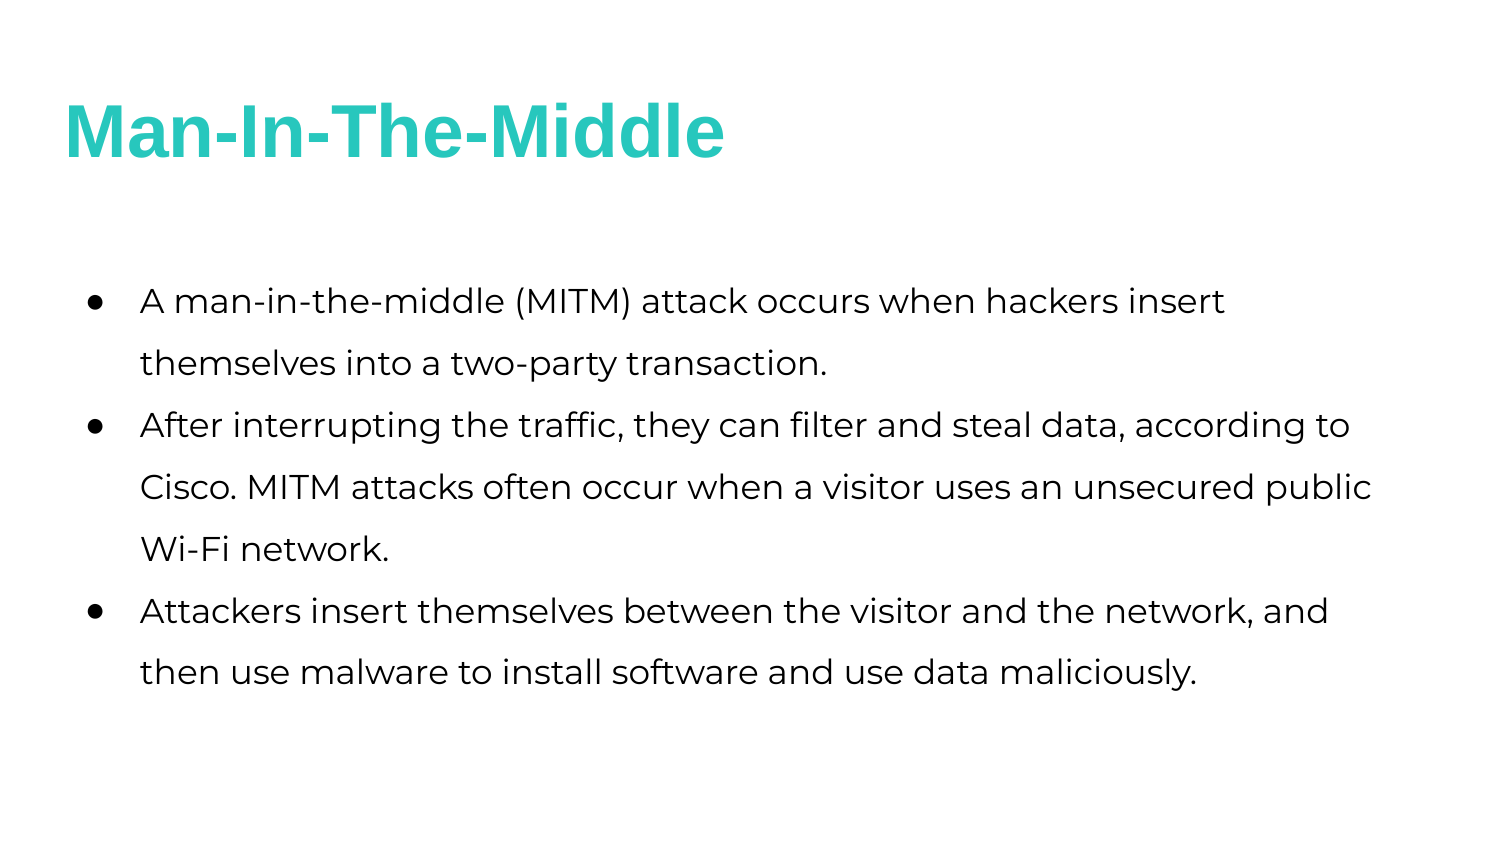

# Man-In-The-Middle
A man-in-the-middle (MITM) attack occurs when hackers insert themselves into a two-party transaction.
After interrupting the traffic, they can filter and steal data, according to Cisco. MITM attacks often occur when a visitor uses an unsecured public Wi-Fi network.
Attackers insert themselves between the visitor and the network, and then use malware to install software and use data maliciously.